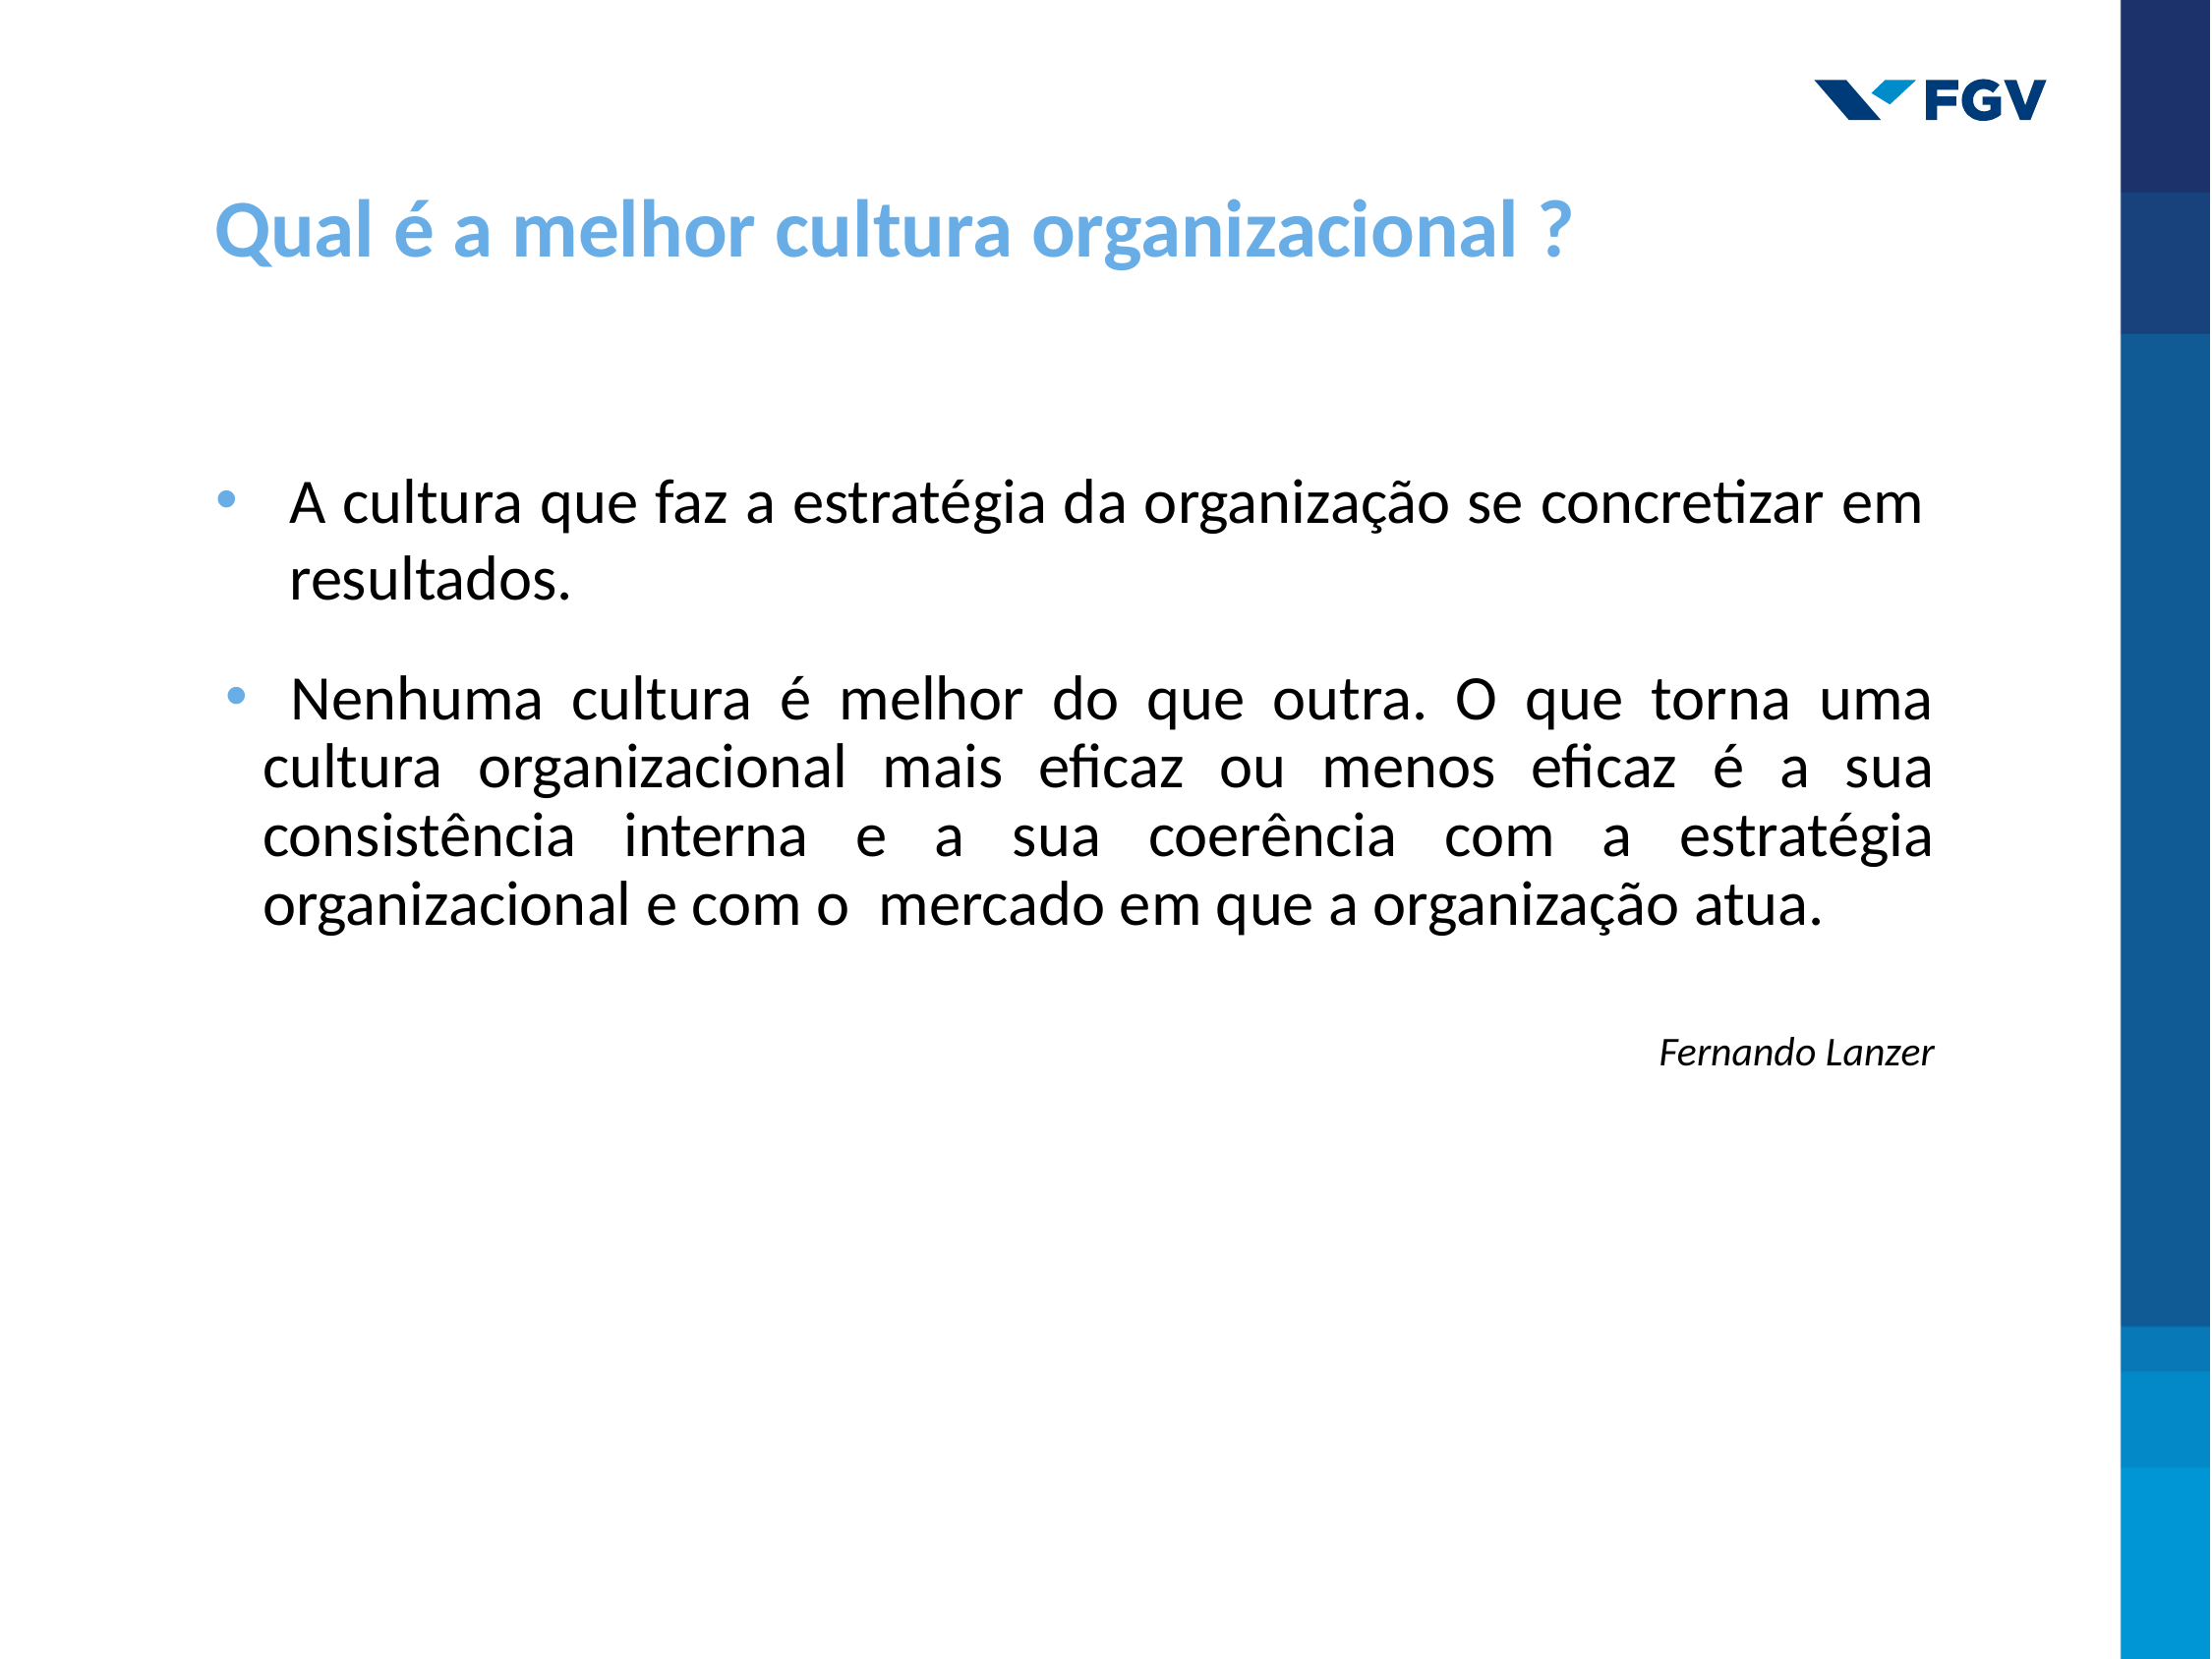

Qual é a melhor cultura organizacional ?

A cultura que faz a estratégia da organização se concretizar em resultados.
 Nenhuma cultura é melhor do que outra. O que torna uma cultura organizacional mais eficaz ou menos eficaz é a sua consistência interna e a sua coerência com a estratégia organizacional e com o  mercado em que a organização atua.

Fernando Lanzer